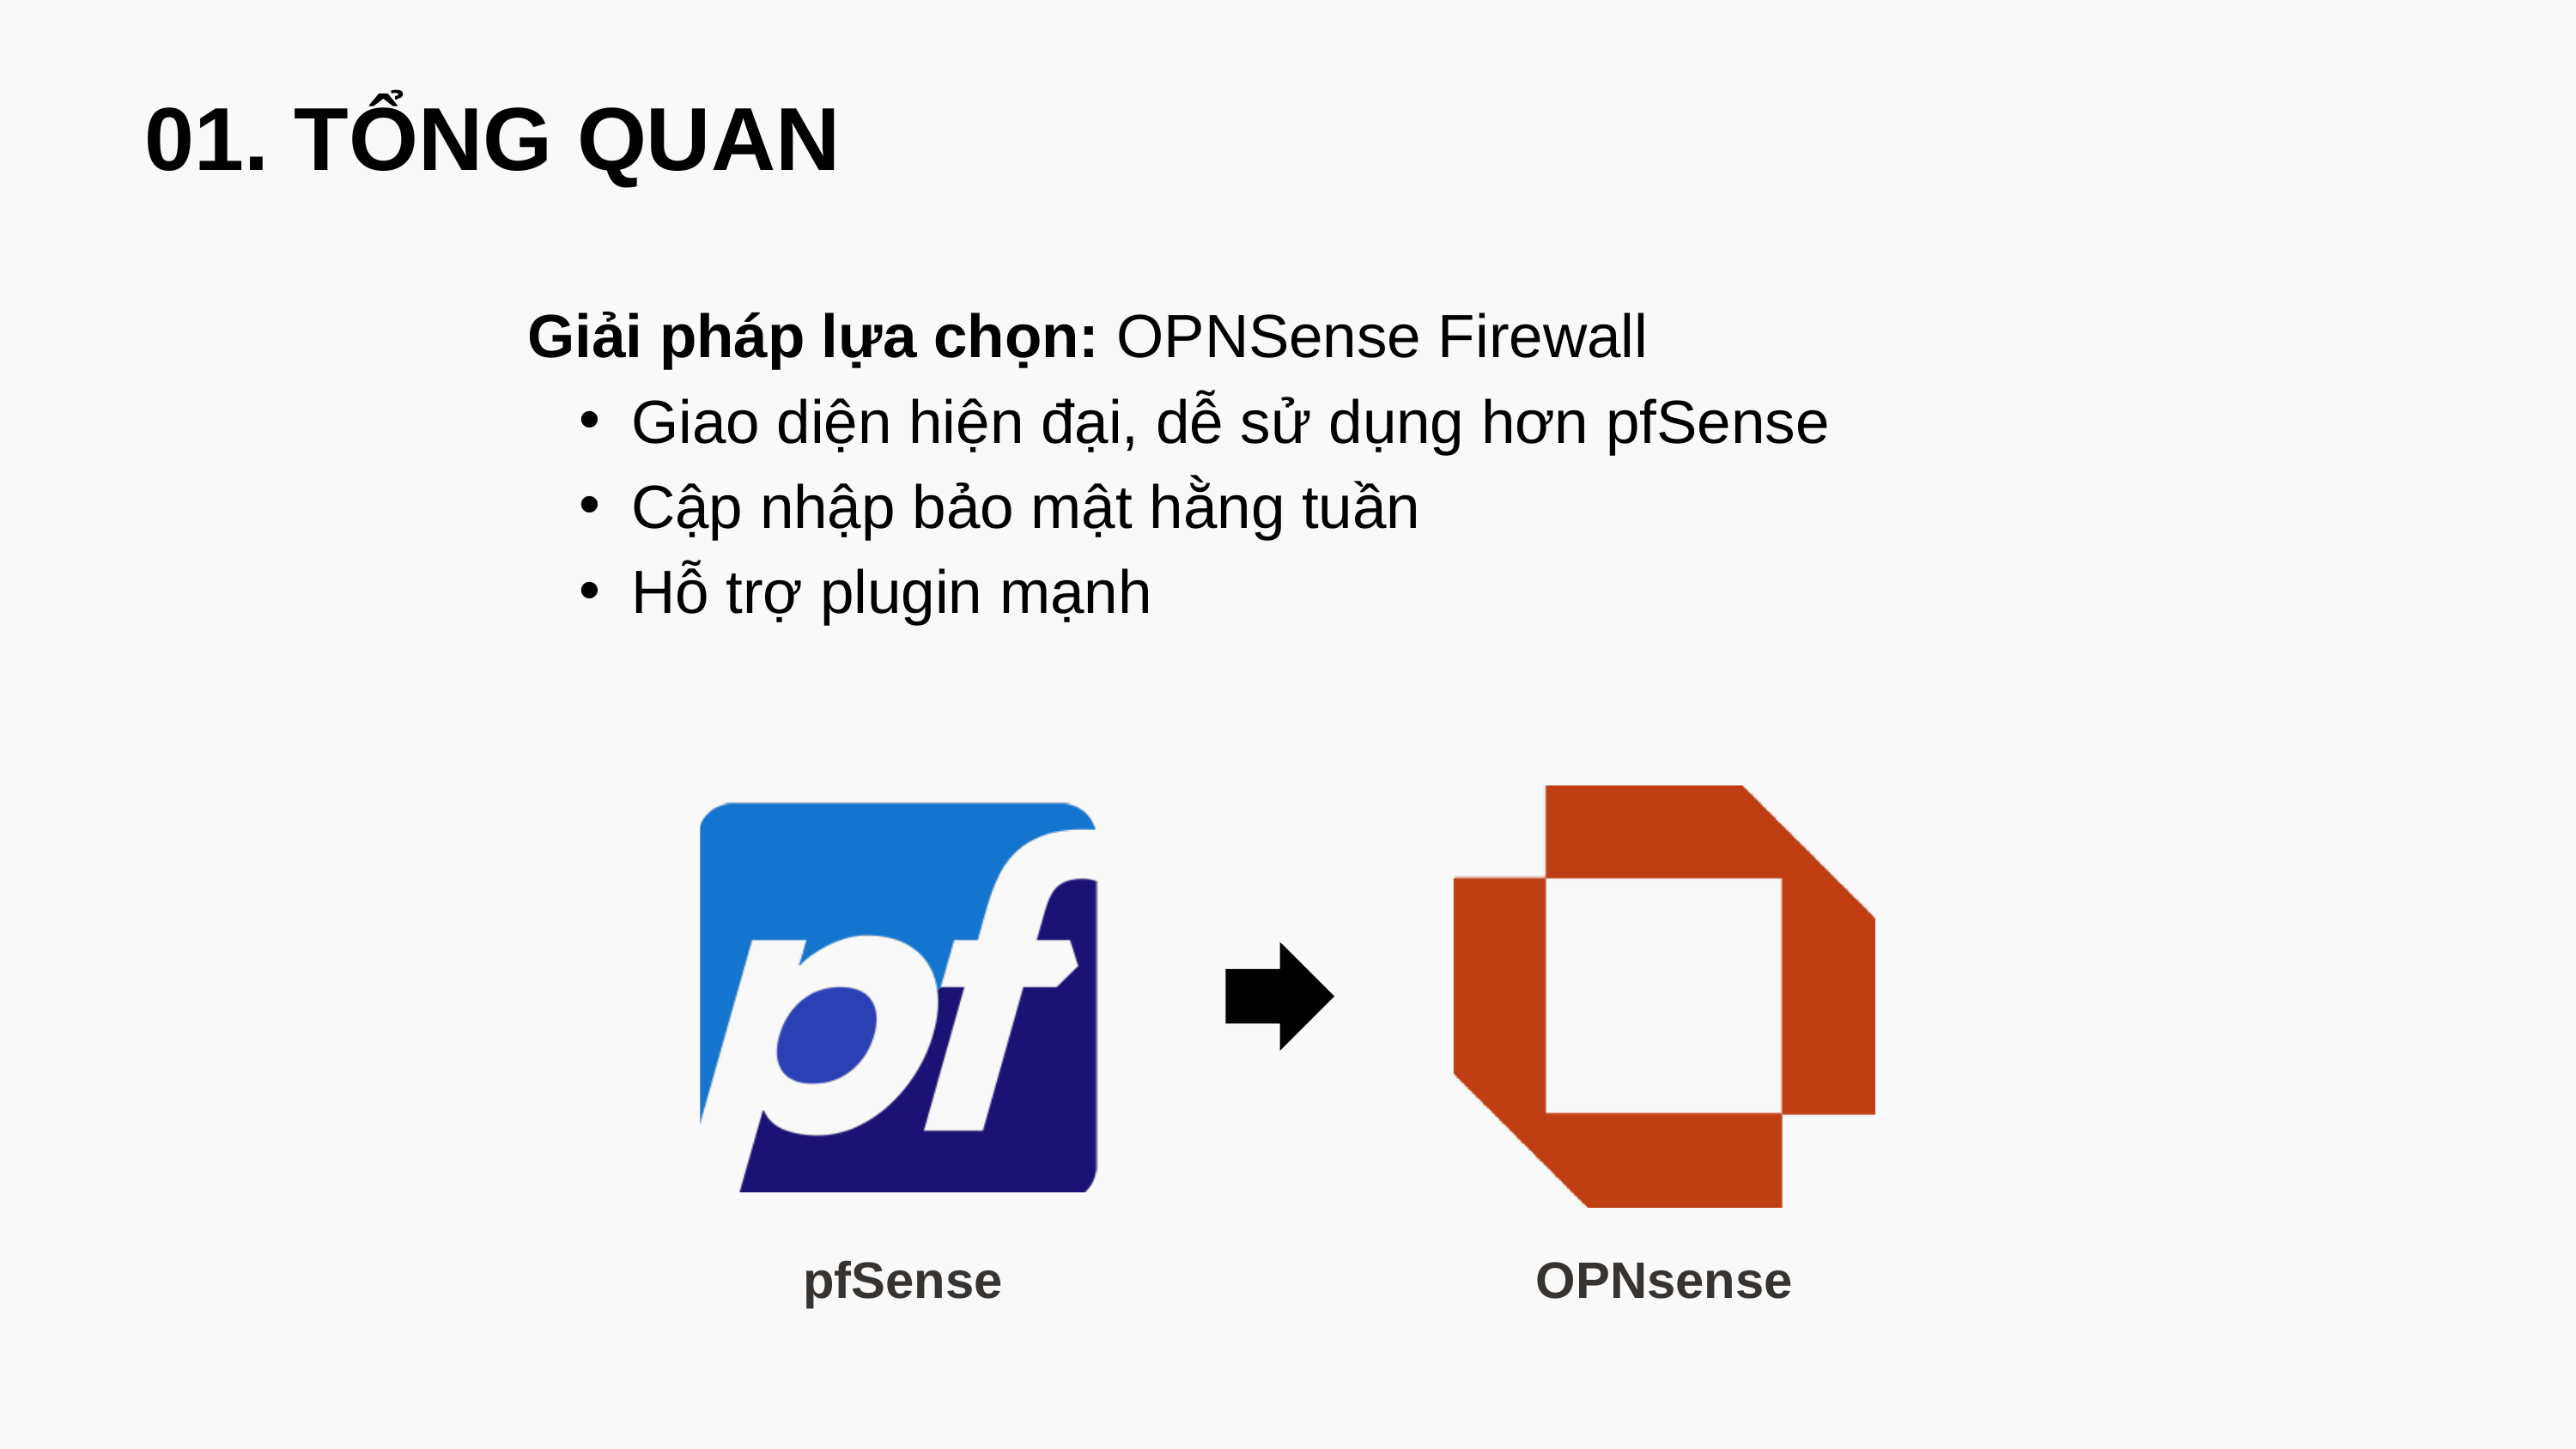

01. TỔNG QUAN
Giải pháp lựa chọn: OPNSense Firewall
Giao diện hiện đại, dễ sử dụng hơn pfSense
Cập nhập bảo mật hằng tuần
Hỗ trợ plugin mạnh

pfSense
OPNsense